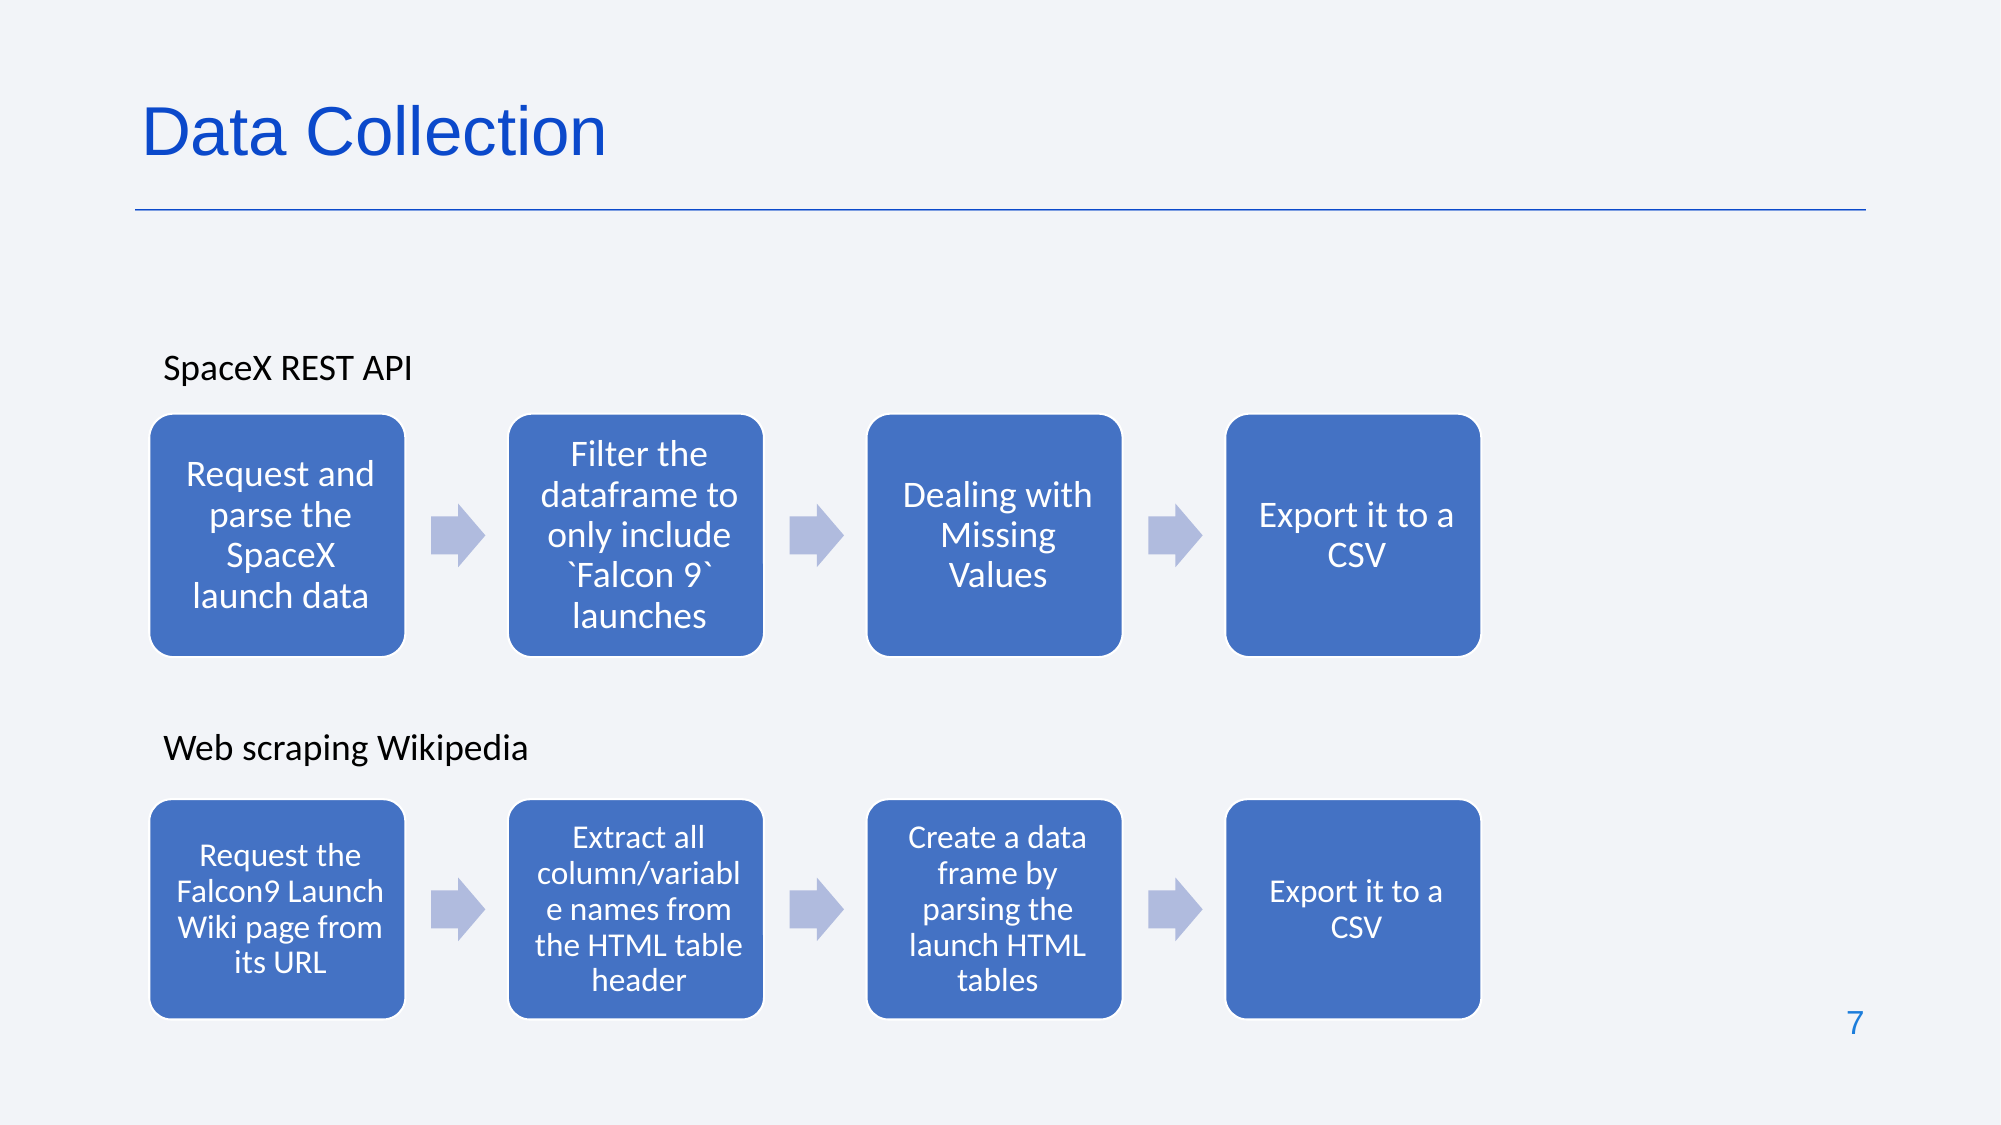

Data Collection

Request and parse the SpaceX launch data

Filter the dataframe to only include `Falcon 9` launches

Dealing with Missing Values

Export it to a CSV
SpaceX REST API
Request the Falcon9 Launch Wiki page from its URL

Extract all column/variable names from the HTML table header

Create a data frame by parsing the launch HTML tables

Export it to a CSV
Web scraping Wikipedia
7